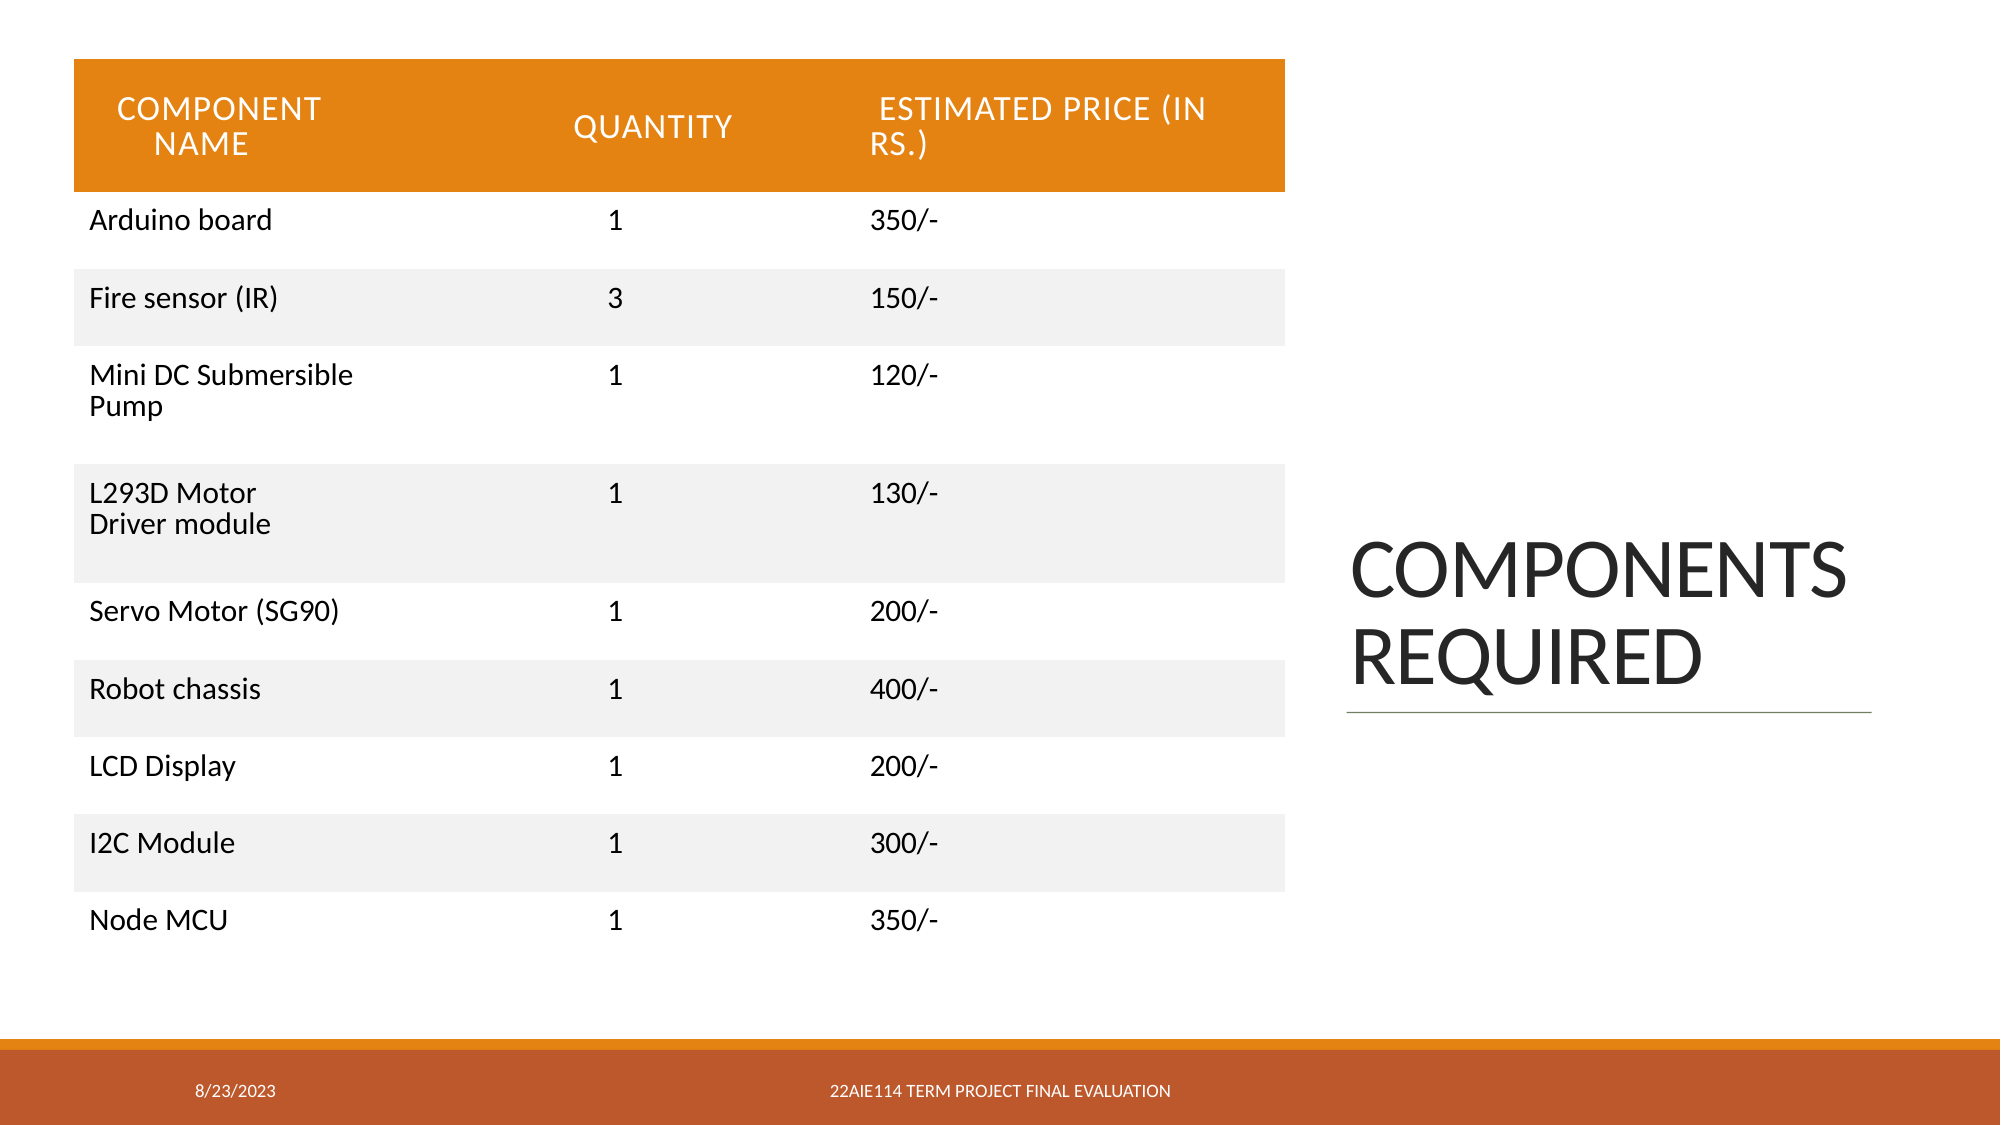

| COMPONENT                 NAME​ | QUANTITY​ | ESTIMATED PRICE (IN RS.)​ |
| --- | --- | --- |
| Arduino board ​ | 1​ | 350/-​ |
| Fire sensor ​(IR) | 3​ | 150/-​ |
| Mini DC Submersible Pump​ | 1​ | 120/-​ |
| L293D Motor Driver module​ | 1​ | 130/-​ |
| Servo Motor (SG90)​ | 1​ | 200/-​ |
| Robot chassis​ | 1​ | 400/-​ |
| LCD Display | 1 | 200/- |
| I2C Module | 1 | 300/- |
| Node MCU | 1 | 350/- |
# COMPONENTS REQUIRED

8/23/2023
22AIE114 Term Project Final Evaluation